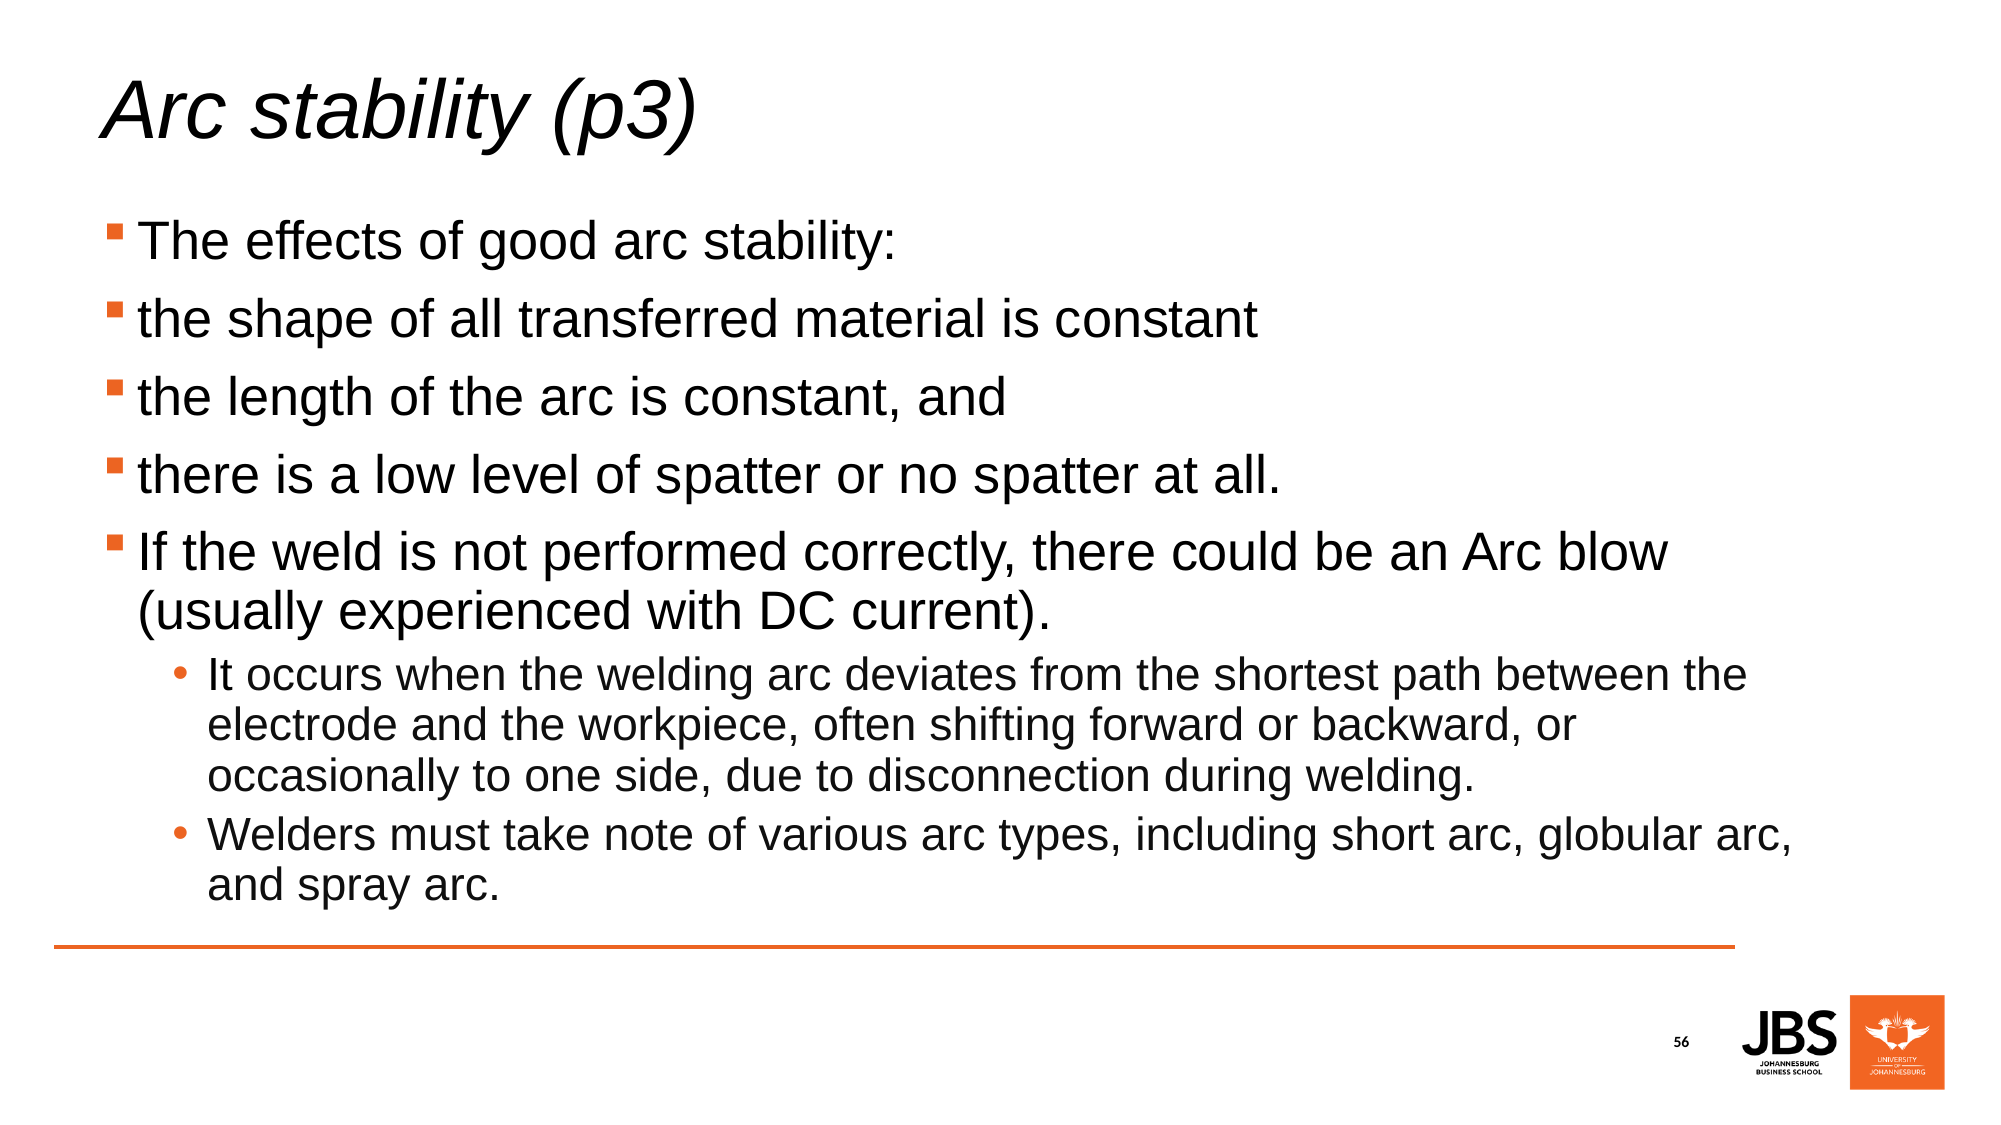

# Arc stability (p3)
The effects of good arc stability:
the shape of all transferred material is constant
the length of the arc is constant, and
there is a low level of spatter or no spatter at all.
If the weld is not performed correctly, there could be an Arc blow (usually experienced with DC current).
It occurs when the welding arc deviates from the shortest path between the electrode and the workpiece, often shifting forward or backward, or occasionally to one side, due to disconnection during welding.
Welders must take note of various arc types, including short arc, globular arc, and spray arc.